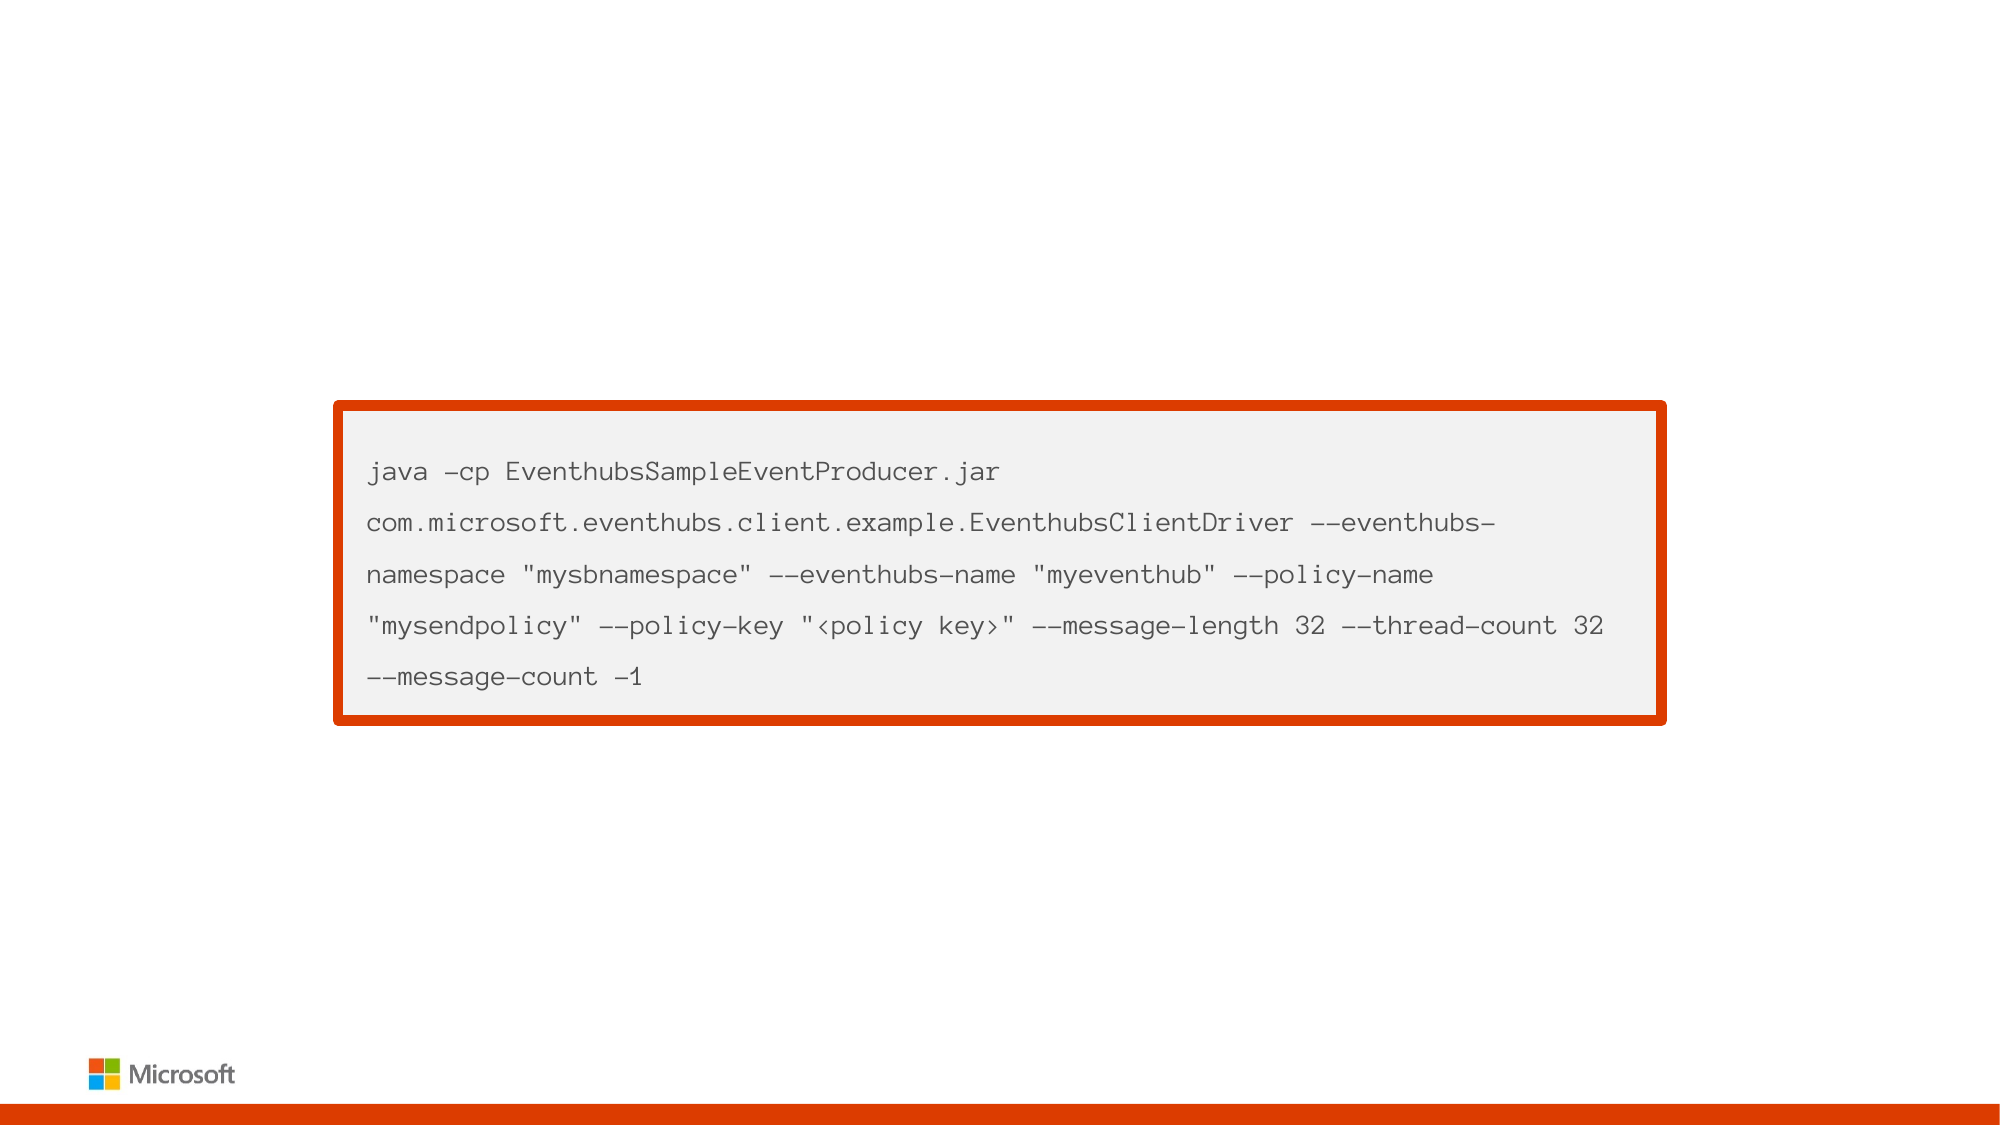

java -cp EventhubsSampleEventProducer.jar com.microsoft.eventhubs.client.example.EventhubsClientDriver --eventhubs-namespace "mysbnamespace" --eventhubs-name "myeventhub" --policy-name "mysendpolicy" --policy-key "<policy key>" --message-length 32 --thread-count 32 --message-count -1